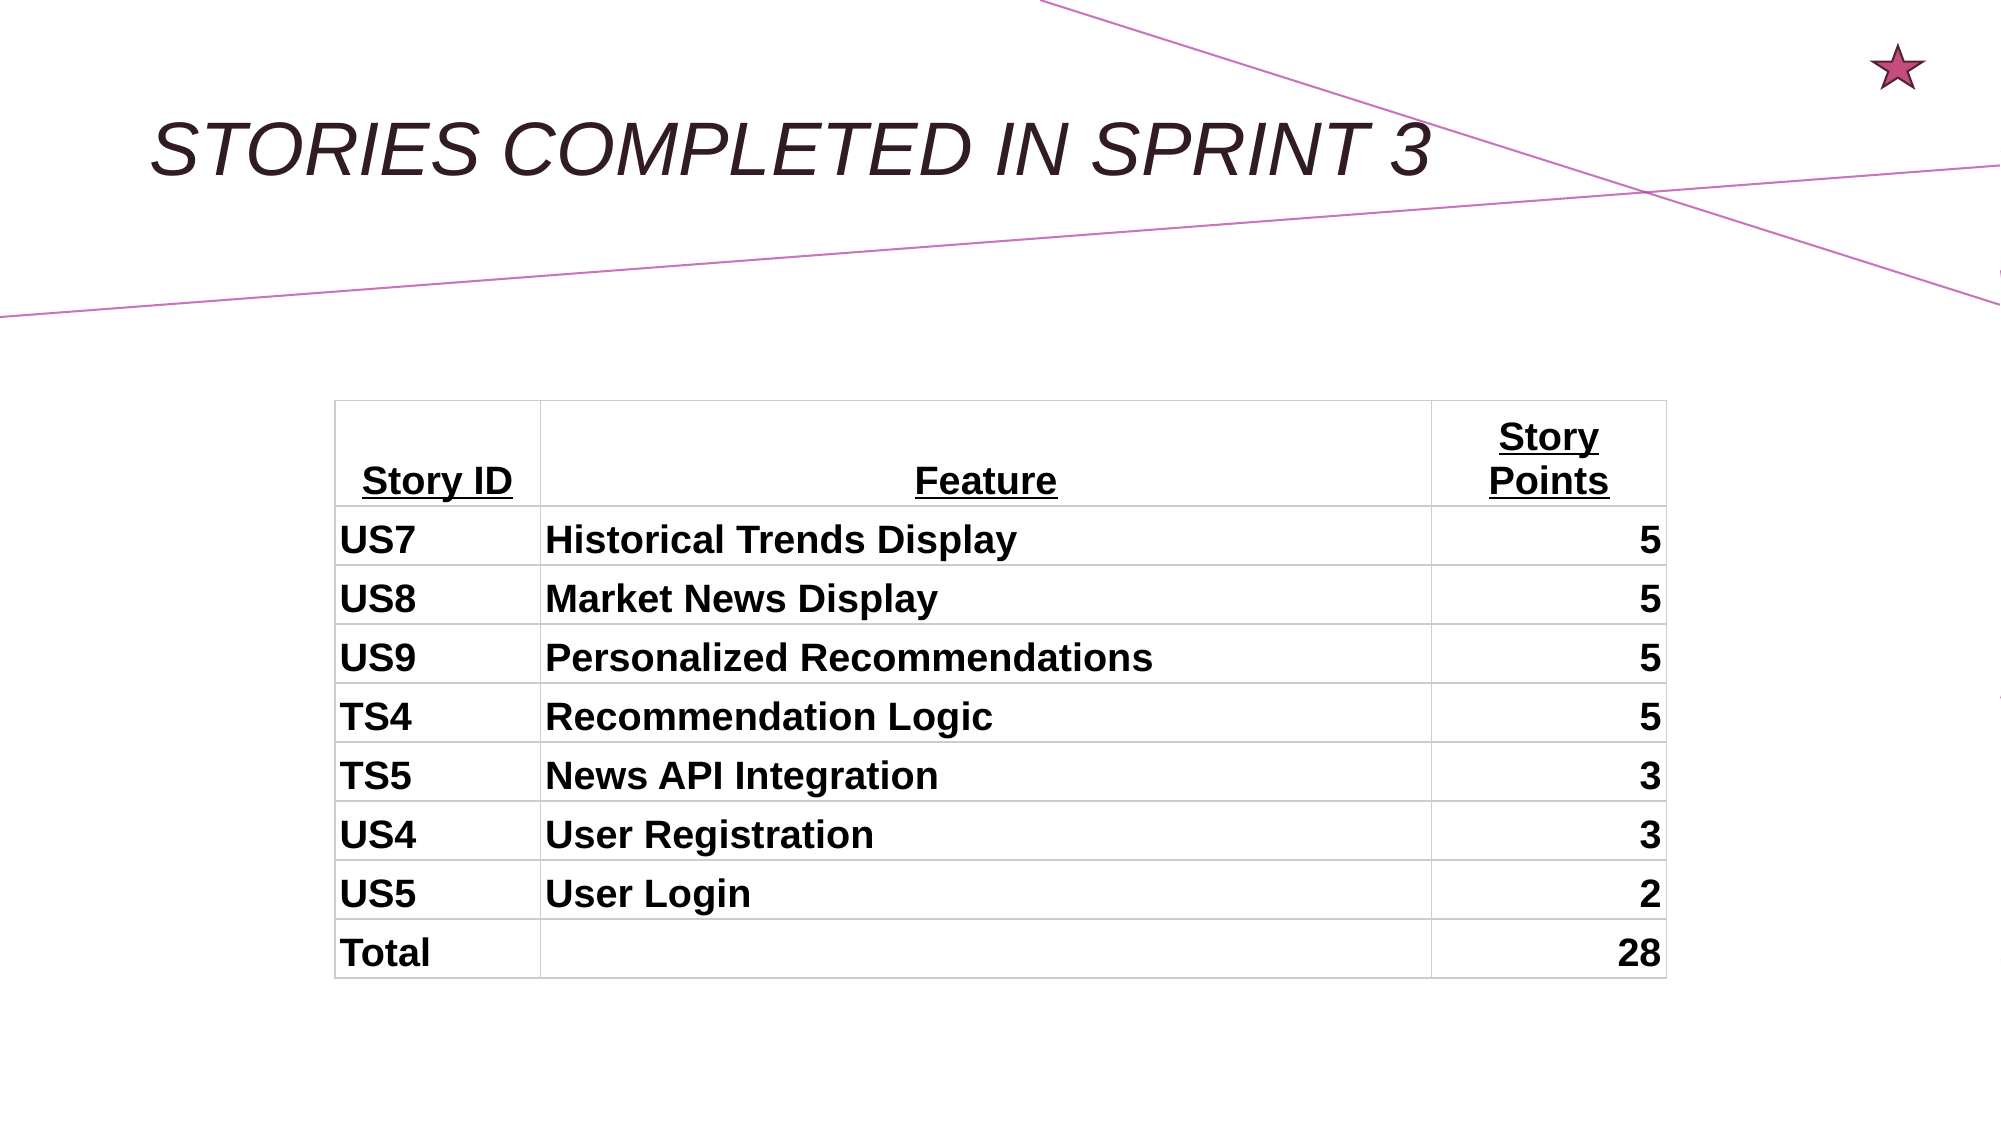

# Stories Completed in Sprint 3
| Story ID | Feature | Story Points |
| --- | --- | --- |
| US7 | Historical Trends Display | 5 |
| US8 | Market News Display | 5 |
| US9 | Personalized Recommendations | 5 |
| TS4 | Recommendation Logic | 5 |
| TS5 | News API Integration | 3 |
| US4 | User Registration | 3 |
| US5 | User Login | 2 |
| Total |  | 28 |